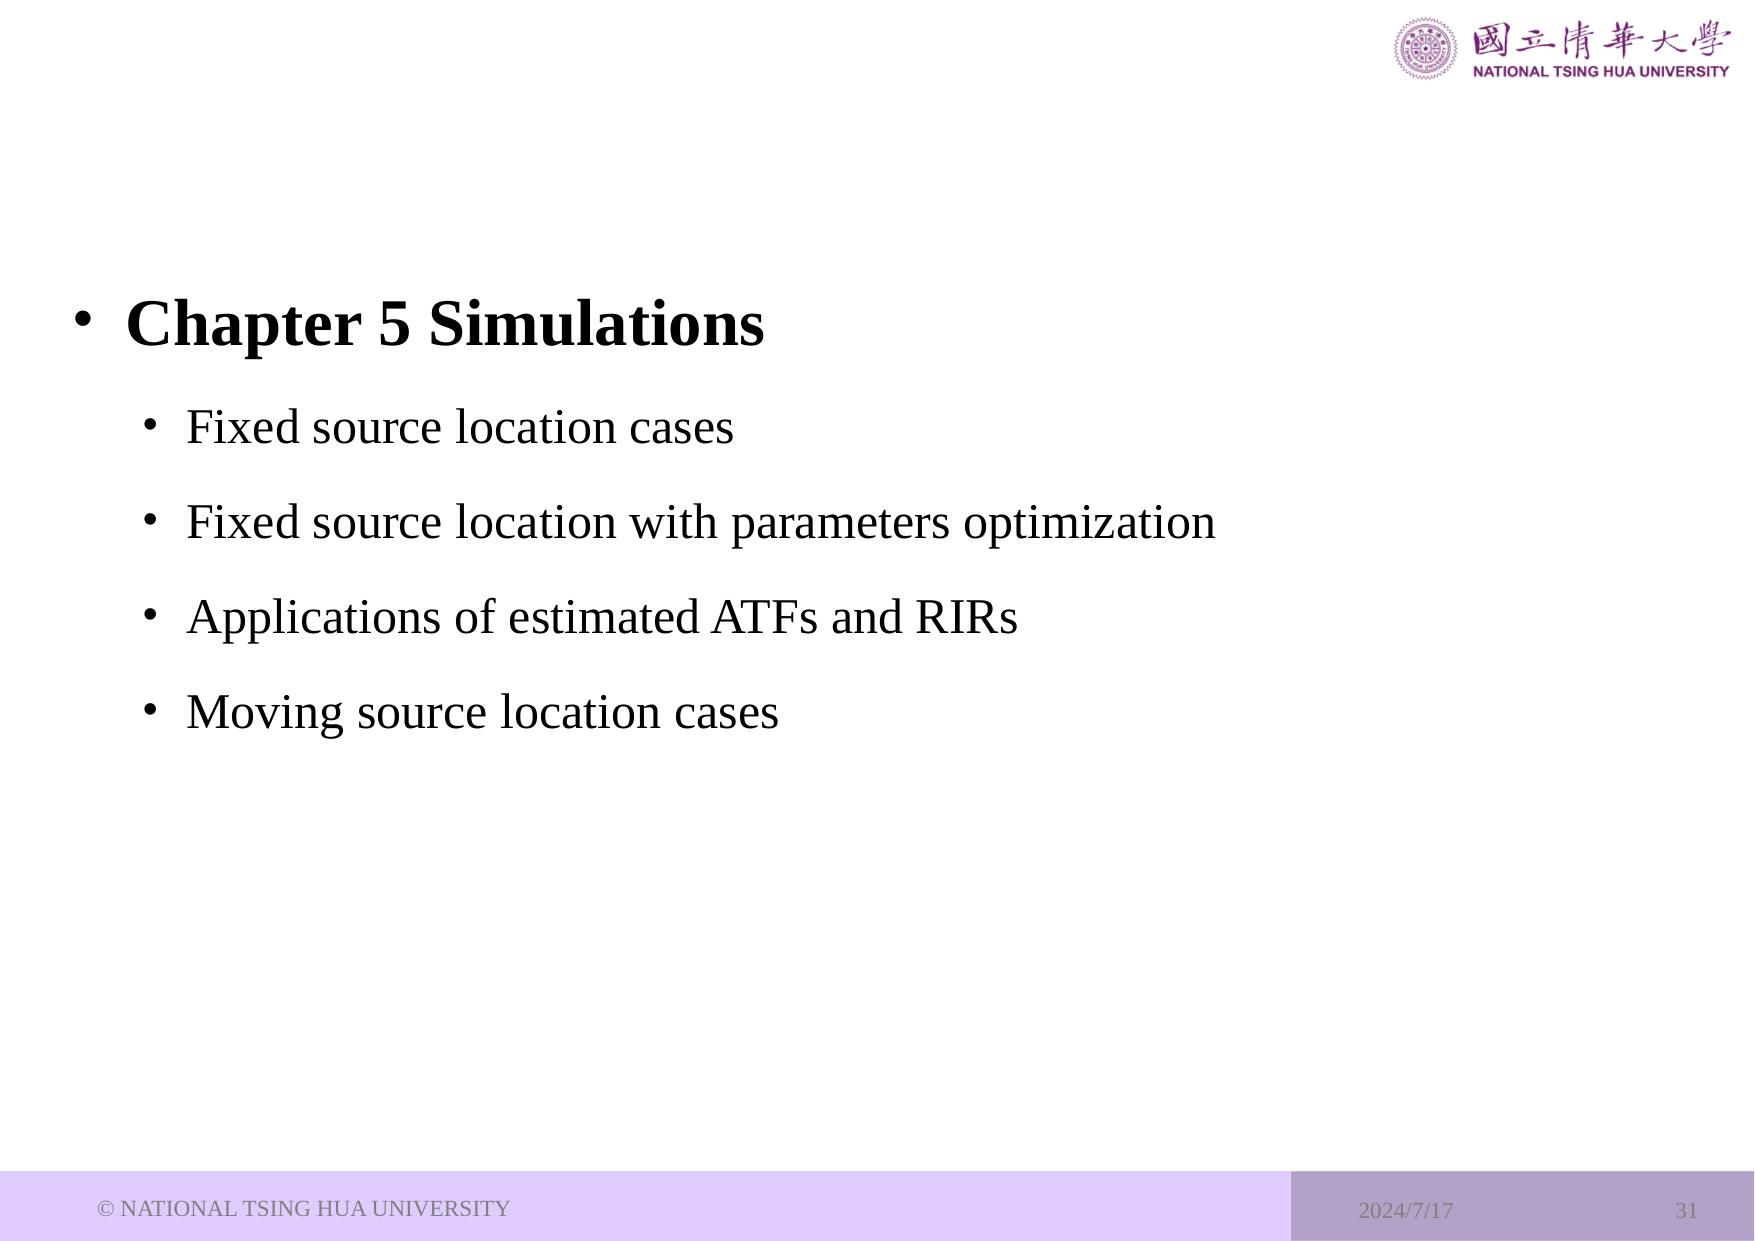

Chapter 5 Simulations
Fixed source location cases
Fixed source location with parameters optimization
Applications of estimated ATFs and RIRs
Moving source location cases

© NATIONAL TSING HUA UNIVERSITY
2024/7/17
31